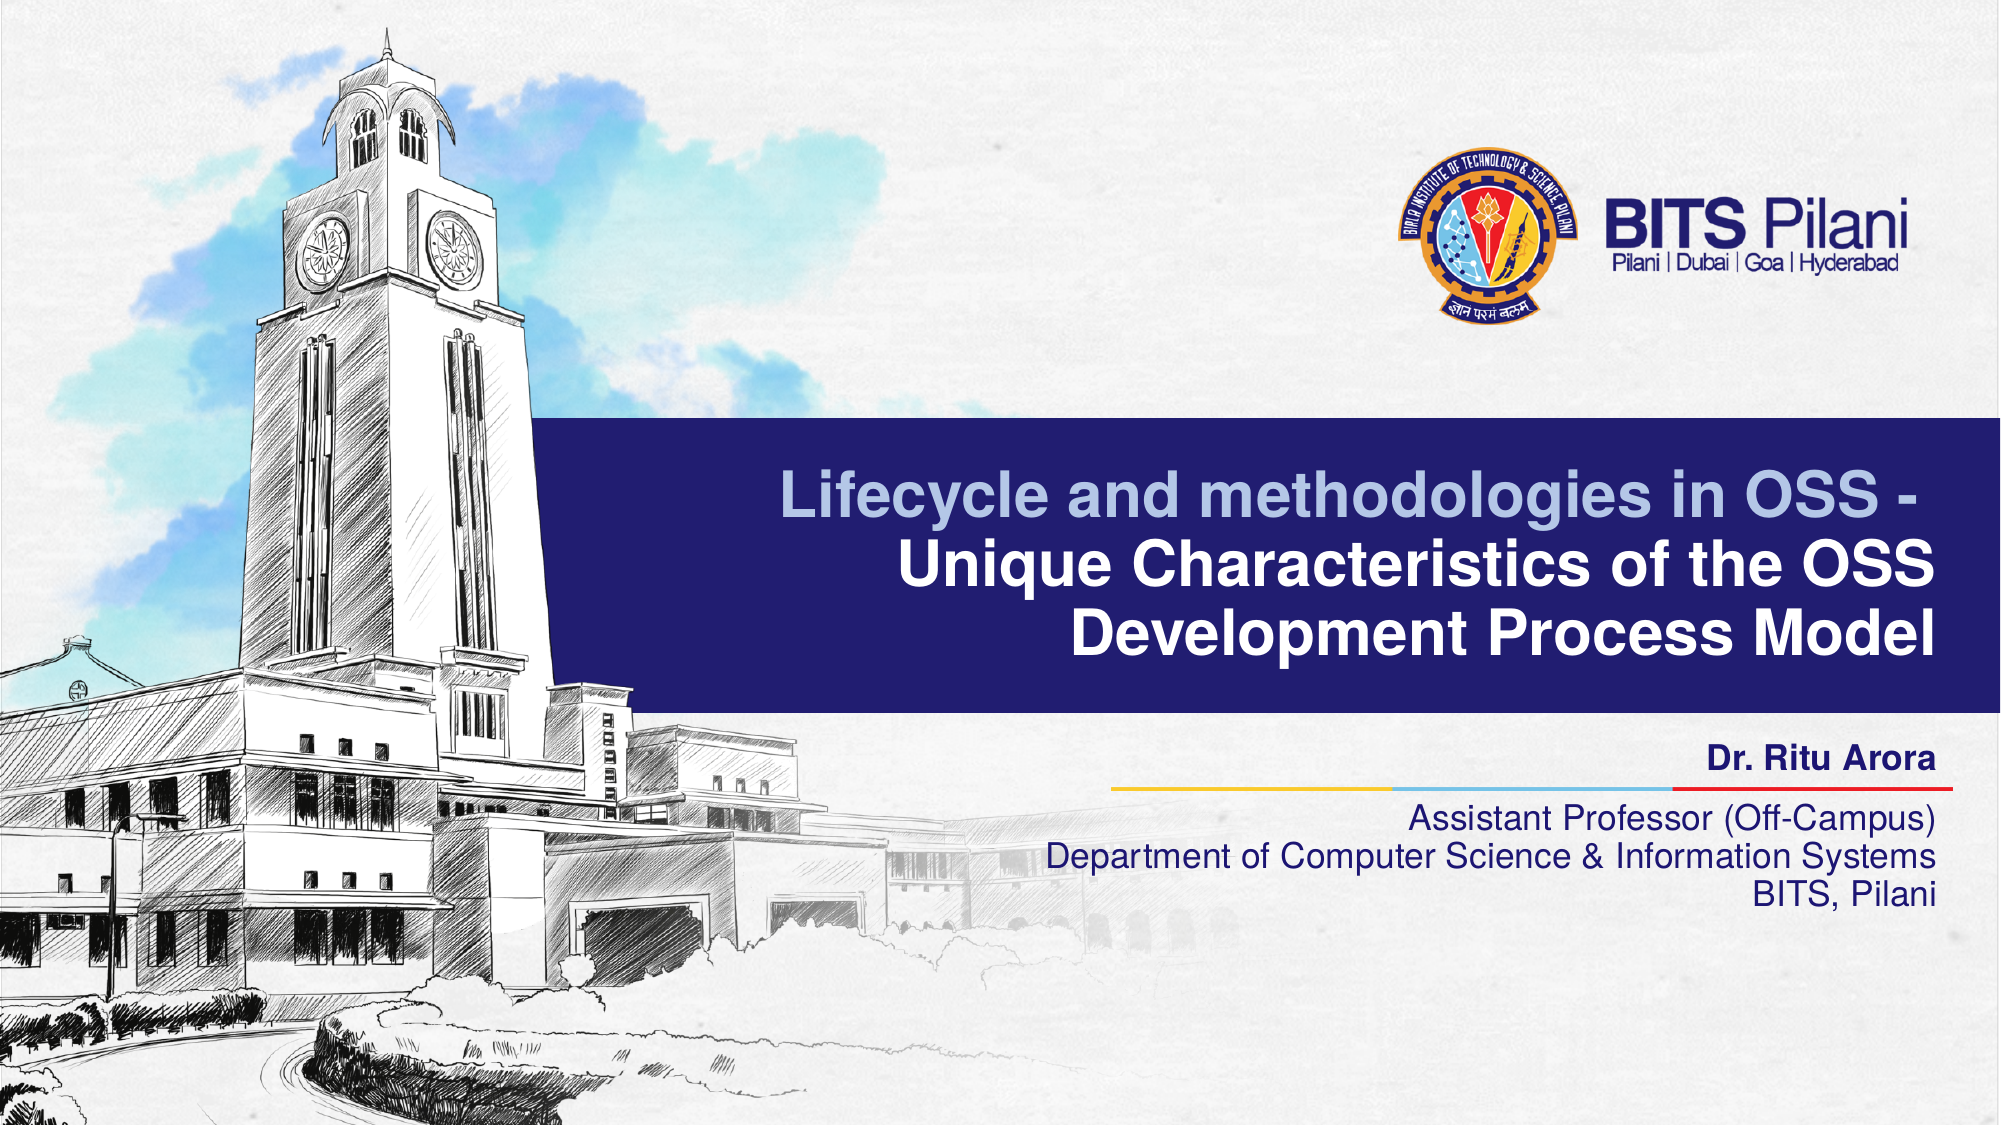

# Lifecycle and methodologies in OSS - Unique Characteristics of the OSS Development Process Model
Dr. Ritu Arora
Assistant Professor (Off-Campus)
 Department of Computer Science & Information Systems
 BITS, Pilani